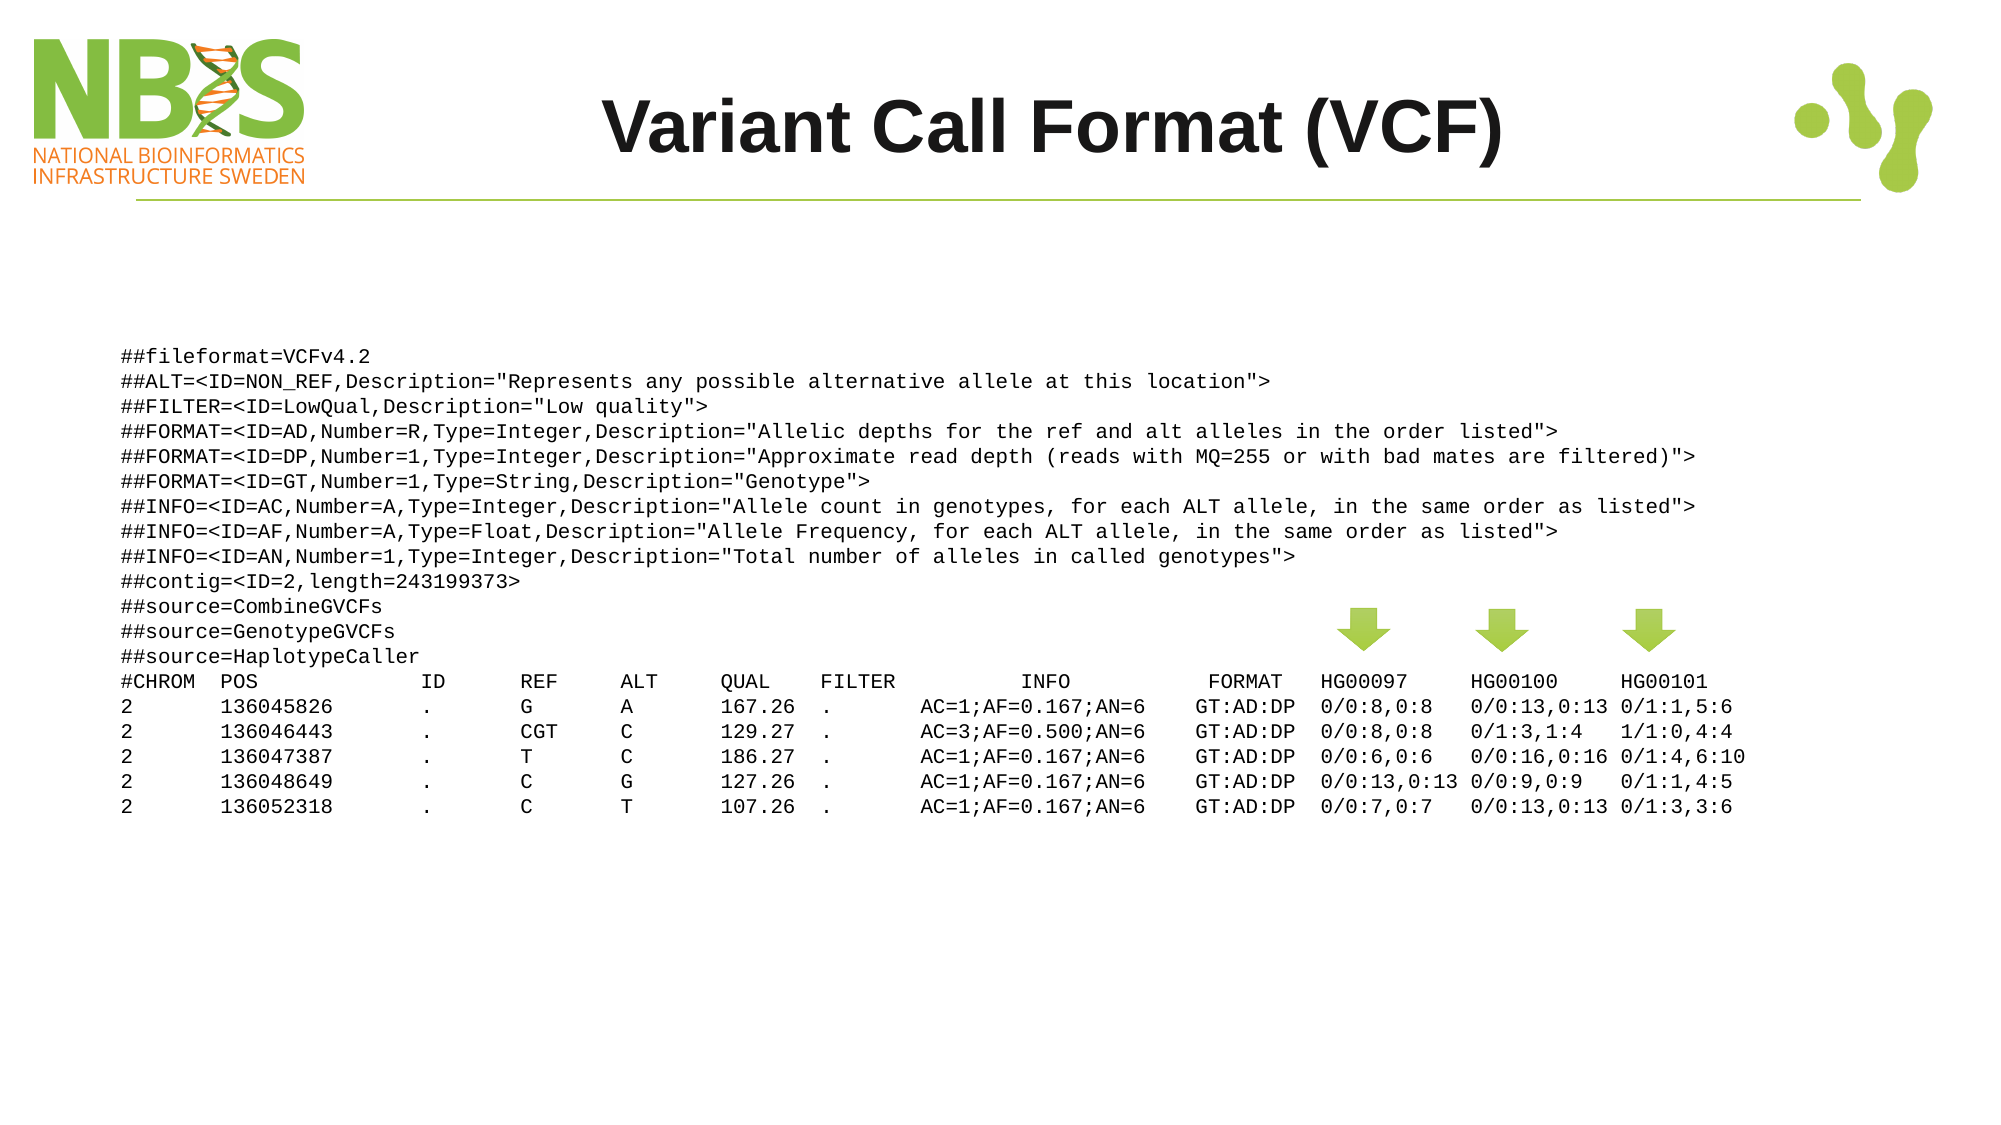

# Variant Call Format (VCF)
##fileformat=VCFv4.2
##ALT=<ID=NON_REF,Description="Represents any possible alternative allele at this location">
##FILTER=<ID=LowQual,Description="Low quality">
##FORMAT=<ID=AD,Number=R,Type=Integer,Description="Allelic depths for the ref and alt alleles in the order listed">
##FORMAT=<ID=DP,Number=1,Type=Integer,Description="Approximate read depth (reads with MQ=255 or with bad mates are filtered)">
##FORMAT=<ID=GT,Number=1,Type=String,Description="Genotype">
##INFO=<ID=AC,Number=A,Type=Integer,Description="Allele count in genotypes, for each ALT allele, in the same order as listed">
##INFO=<ID=AF,Number=A,Type=Float,Description="Allele Frequency, for each ALT allele, in the same order as listed">
##INFO=<ID=AN,Number=1,Type=Integer,Description="Total number of alleles in called genotypes">
##contig=<ID=2,length=243199373>
##source=CombineGVCFs
##source=GenotypeGVCFs
##source=HaplotypeCaller
#CHROM  POS     	ID      REF     ALT     QUAL    FILTER  	INFO    	   FORMAT  	HG00097 	HG00100 	HG00101
2       136045826       .       G       A       167.26  .       AC=1;AF=0.167;AN=6	  GT:AD:DP	0/0:8,0:8	0/0:13,0:13	0/1:1,5:6
2       136046443       .       CGT     C       129.27  .       AC=3;AF=0.500;AN=6	  GT:AD:DP	0/0:8,0:8	0/1:3,1:4	1/1:0,4:4
2       136047387       .       T       C       186.27  .       AC=1;AF=0.167;AN=6	  GT:AD:DP	0/0:6,0:6	0/0:16,0:16	0/1:4,6:10
2       136048649       .       C       G       127.26  .       AC=1;AF=0.167;AN=6	  GT:AD:DP	0/0:13,0:13	0/0:9,0:9	0/1:1,4:5
2       136052318       .       C       T       107.26  .       AC=1;AF=0.167;AN=6	  GT:AD:DP	0/0:7,0:7	0/0:13,0:13	0/1:3,3:6